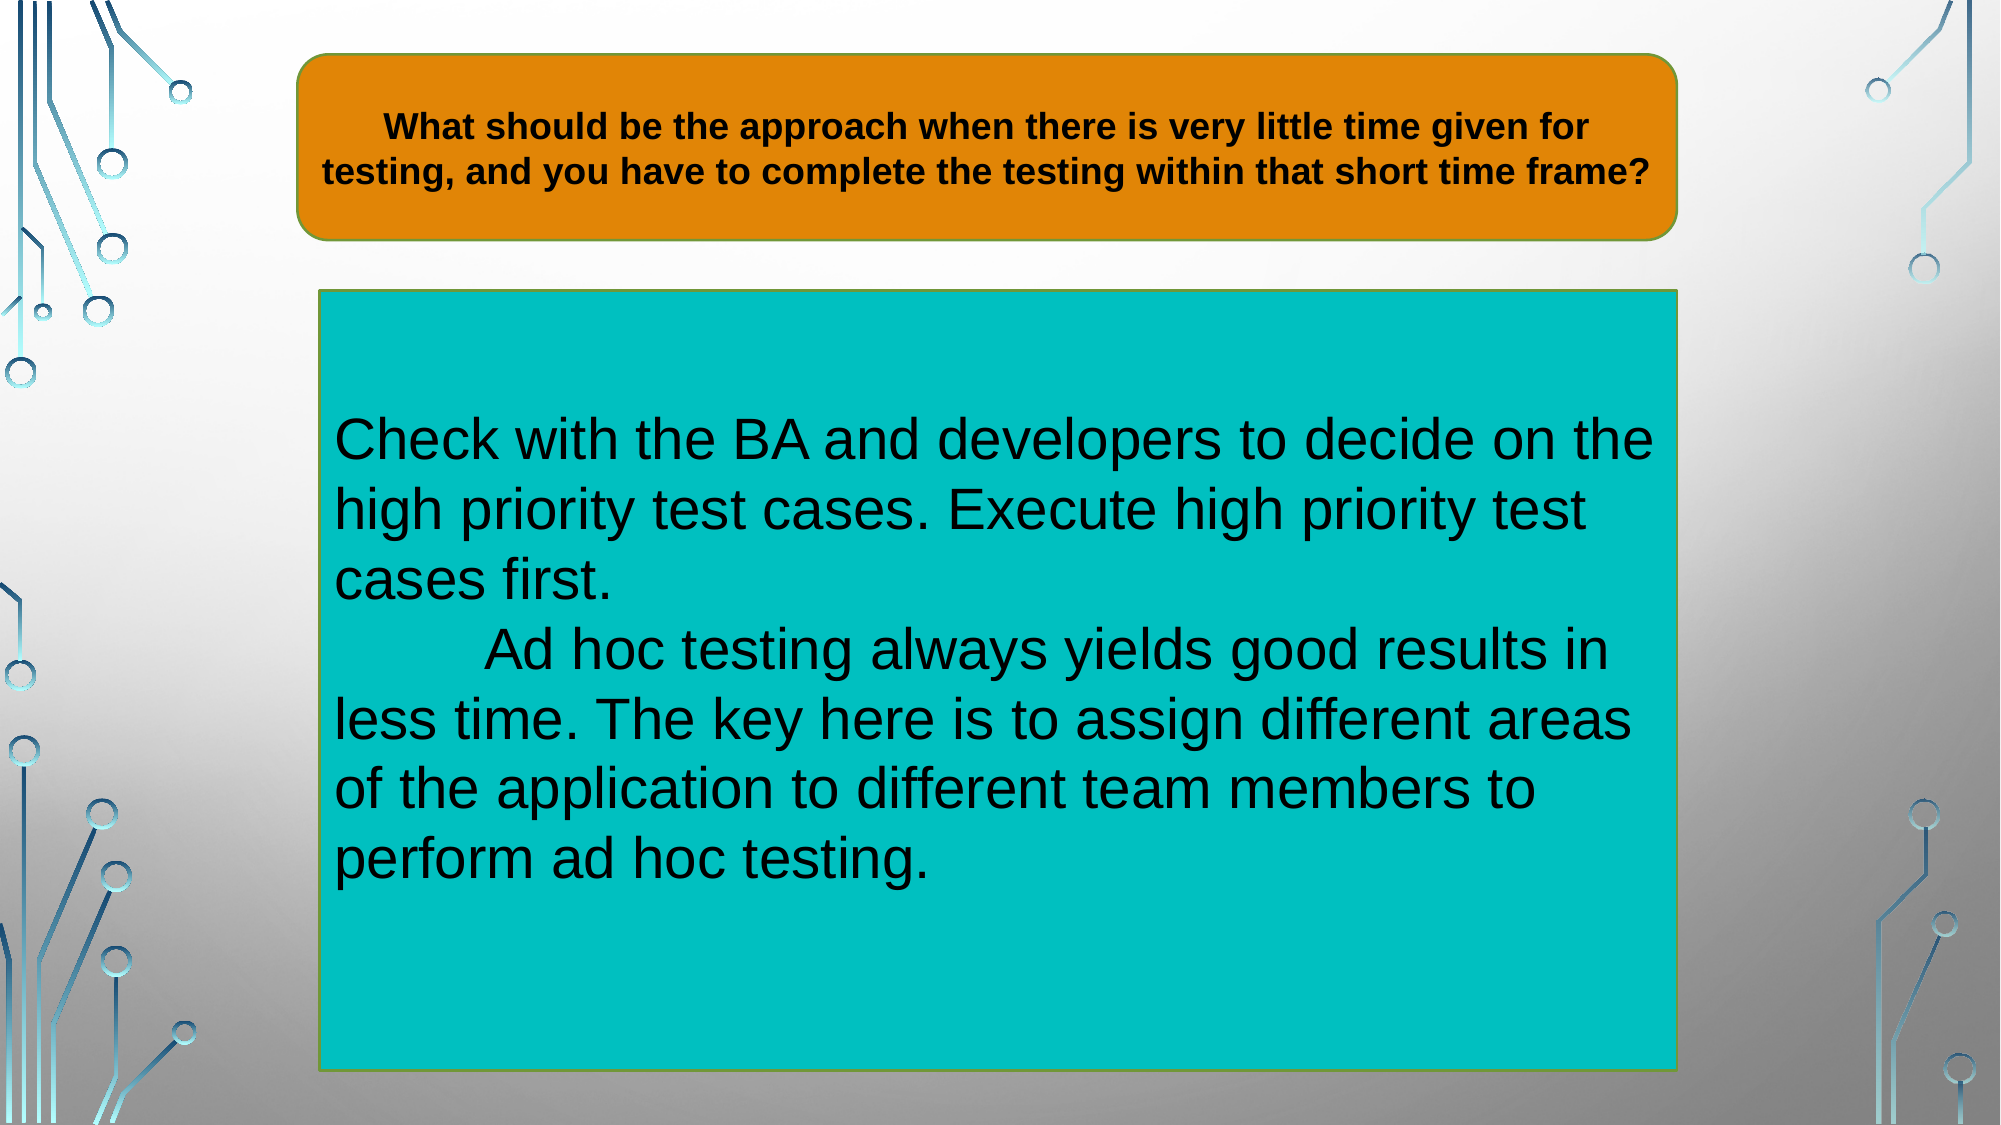

What should be the approach when there is very little time given for testing, and you have to complete the testing within that short time frame?
Check with the BA and developers to decide on the high priority test cases. Execute high priority test cases first.
	Ad hoc testing always yields good results in less time. The key here is to assign different areas of the application to different team members to perform ad hoc testing.